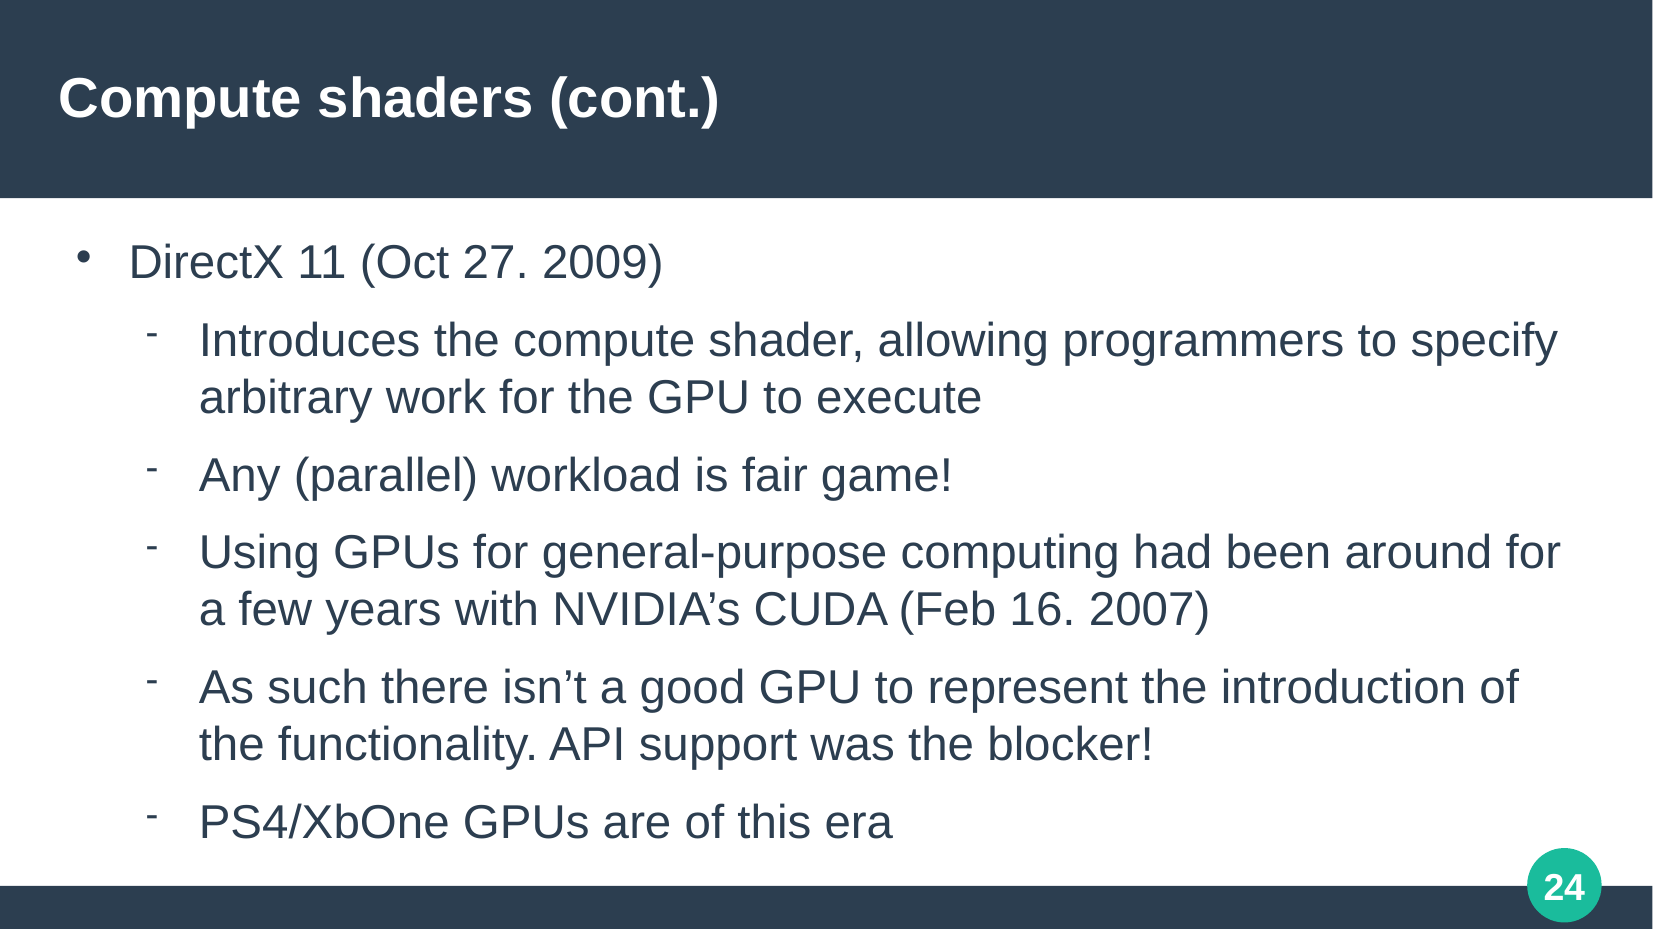

# Compute shaders (cont.)
DirectX 11 (Oct 27. 2009)
Introduces the compute shader, allowing programmers to specify arbitrary work for the GPU to execute
Any (parallel) workload is fair game!
Using GPUs for general-purpose computing had been around for a few years with NVIDIA’s CUDA (Feb 16. 2007)
As such there isn’t a good GPU to represent the introduction of the functionality. API support was the blocker!
PS4/XbOne GPUs are of this era